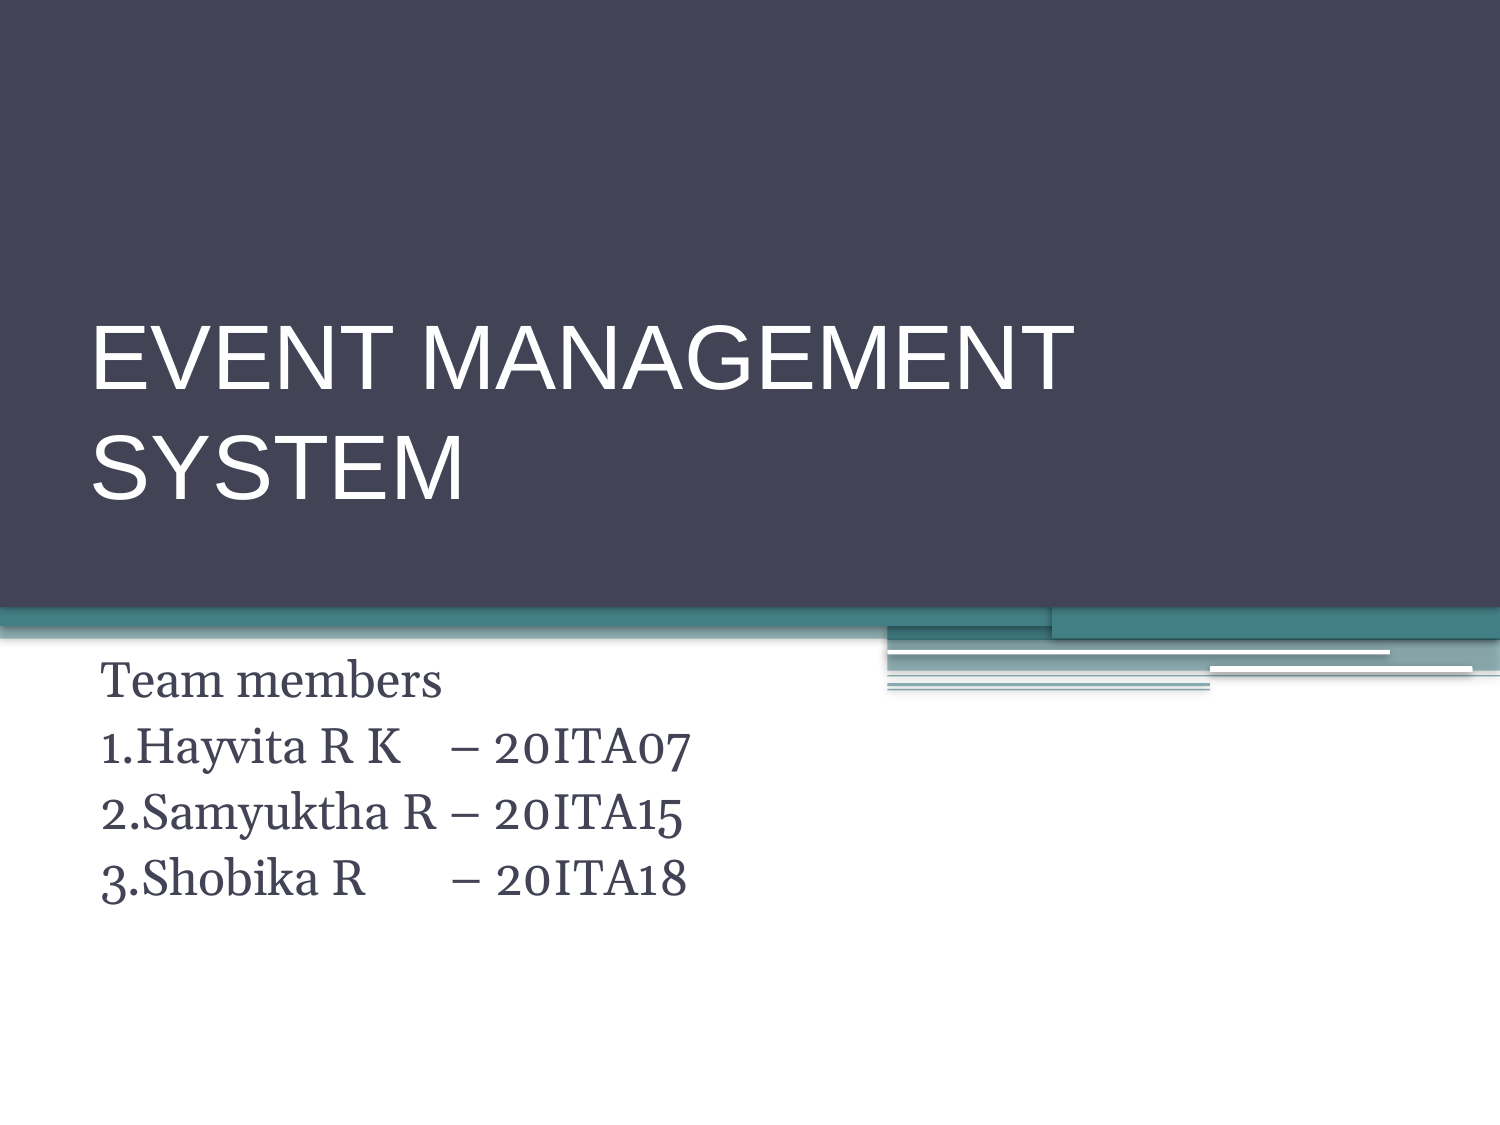

# EVENT MANAGEMENT SYSTEM
Team members
1.Hayvita R K    – 20ITA07
2.Samyuktha R – 20ITA15
3.Shobika R       – 20ITA18